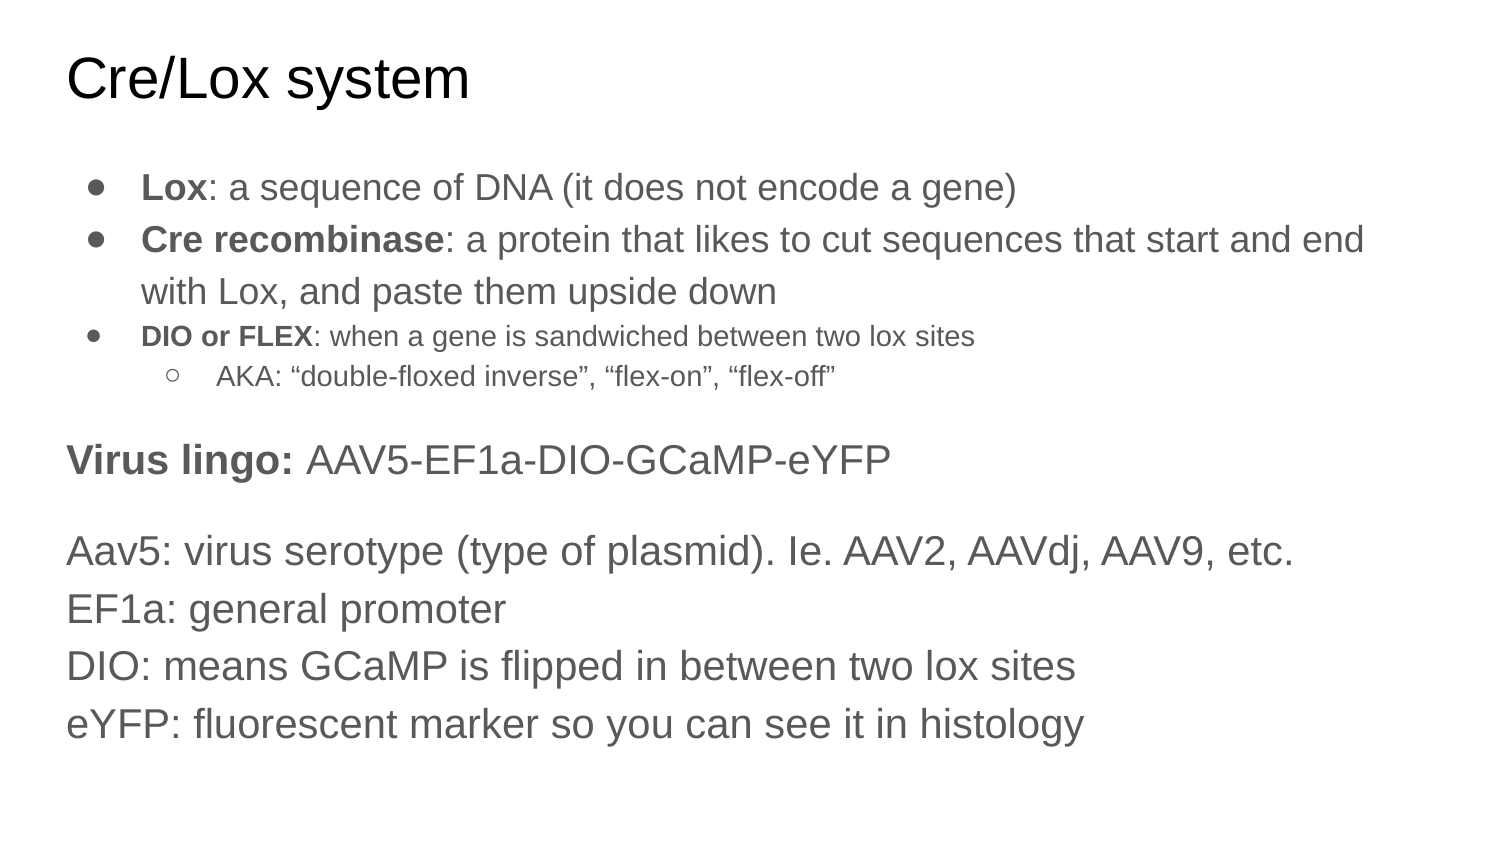

# Cre/Lox system
Lox: a sequence of DNA (it does not encode a gene)
Cre recombinase: a protein that likes to cut sequences that start and end with Lox, and paste them upside down
DIO or FLEX: when a gene is sandwiched between two lox sites
AKA: “double-floxed inverse”, “flex-on”, “flex-off”
Virus lingo: AAV5-EF1a-DIO-GCaMP-eYFP
Aav5: virus serotype (type of plasmid). Ie. AAV2, AAVdj, AAV9, etc.
EF1a: general promoter
DIO: means GCaMP is flipped in between two lox sites
eYFP: fluorescent marker so you can see it in histology